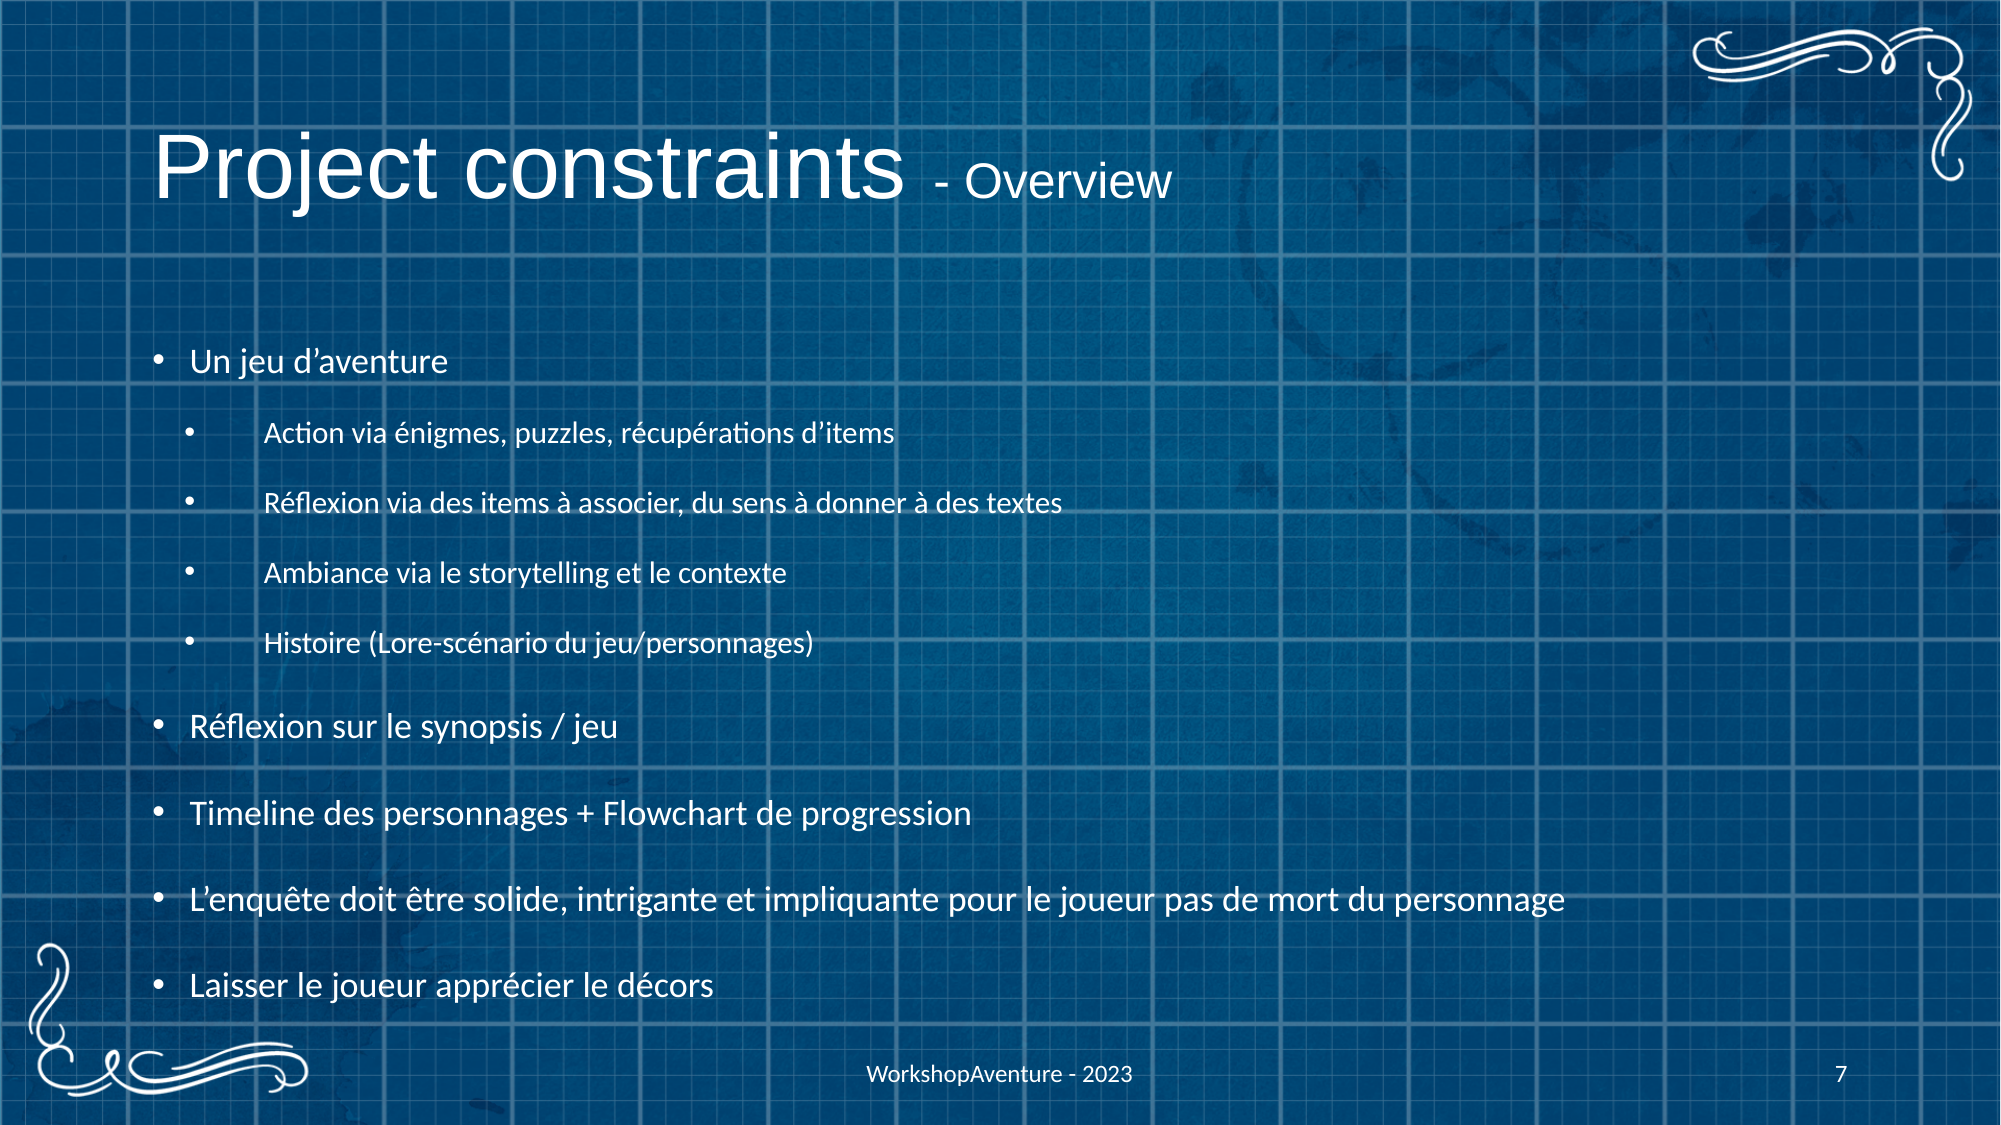

# Project constraints - Overview
Un jeu d’aventure
Action via énigmes, puzzles, récupérations d’items
Réflexion via des items à associer, du sens à donner à des textes
Ambiance via le storytelling et le contexte
Histoire (Lore-scénario du jeu/personnages)
Réflexion sur le synopsis / jeu
Timeline des personnages + Flowchart de progression
L’enquête doit être solide, intrigante et impliquante pour le joueur pas de mort du personnage
Laisser le joueur apprécier le décors
WorkshopAventure - 2023
7